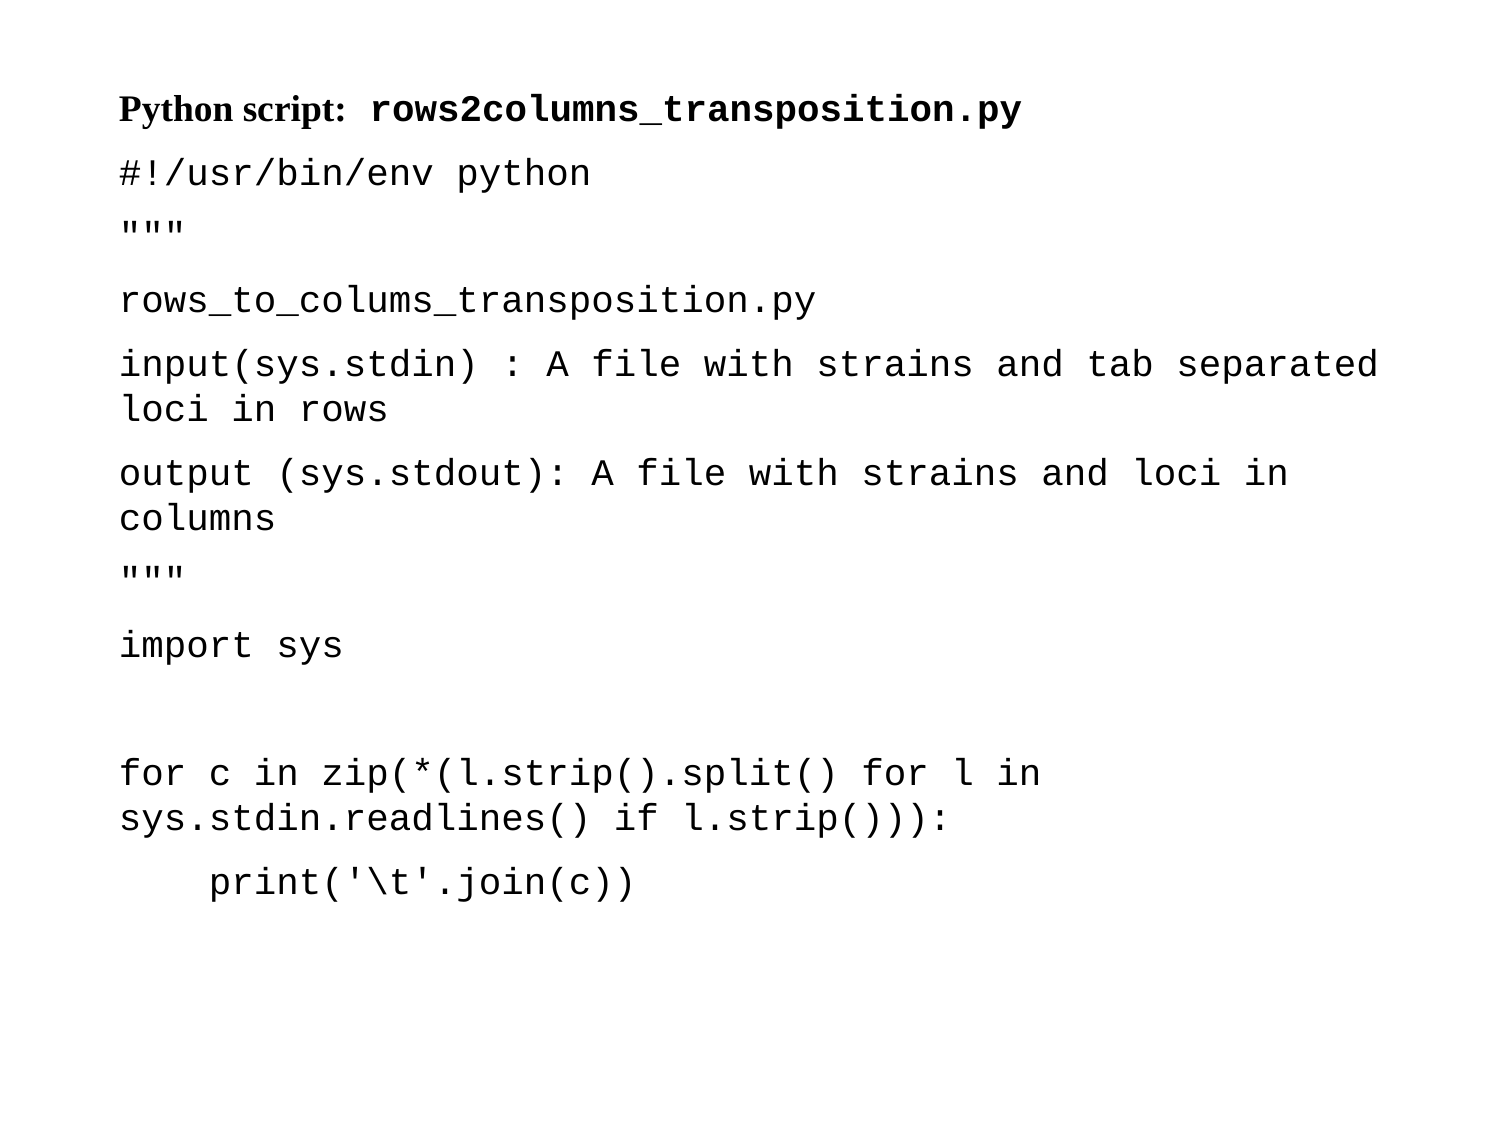

Python script: rows2columns_transposition.py
#!/usr/bin/env python
"""
rows_to_colums_transposition.py
input(sys.stdin) : A file with strains and tab separated loci in rows
output (sys.stdout): A file with strains and loci in columns
"""
import sys

for c in zip(*(l.strip().split() for l in sys.stdin.readlines() if l.strip())):
    print('\t'.join(c))